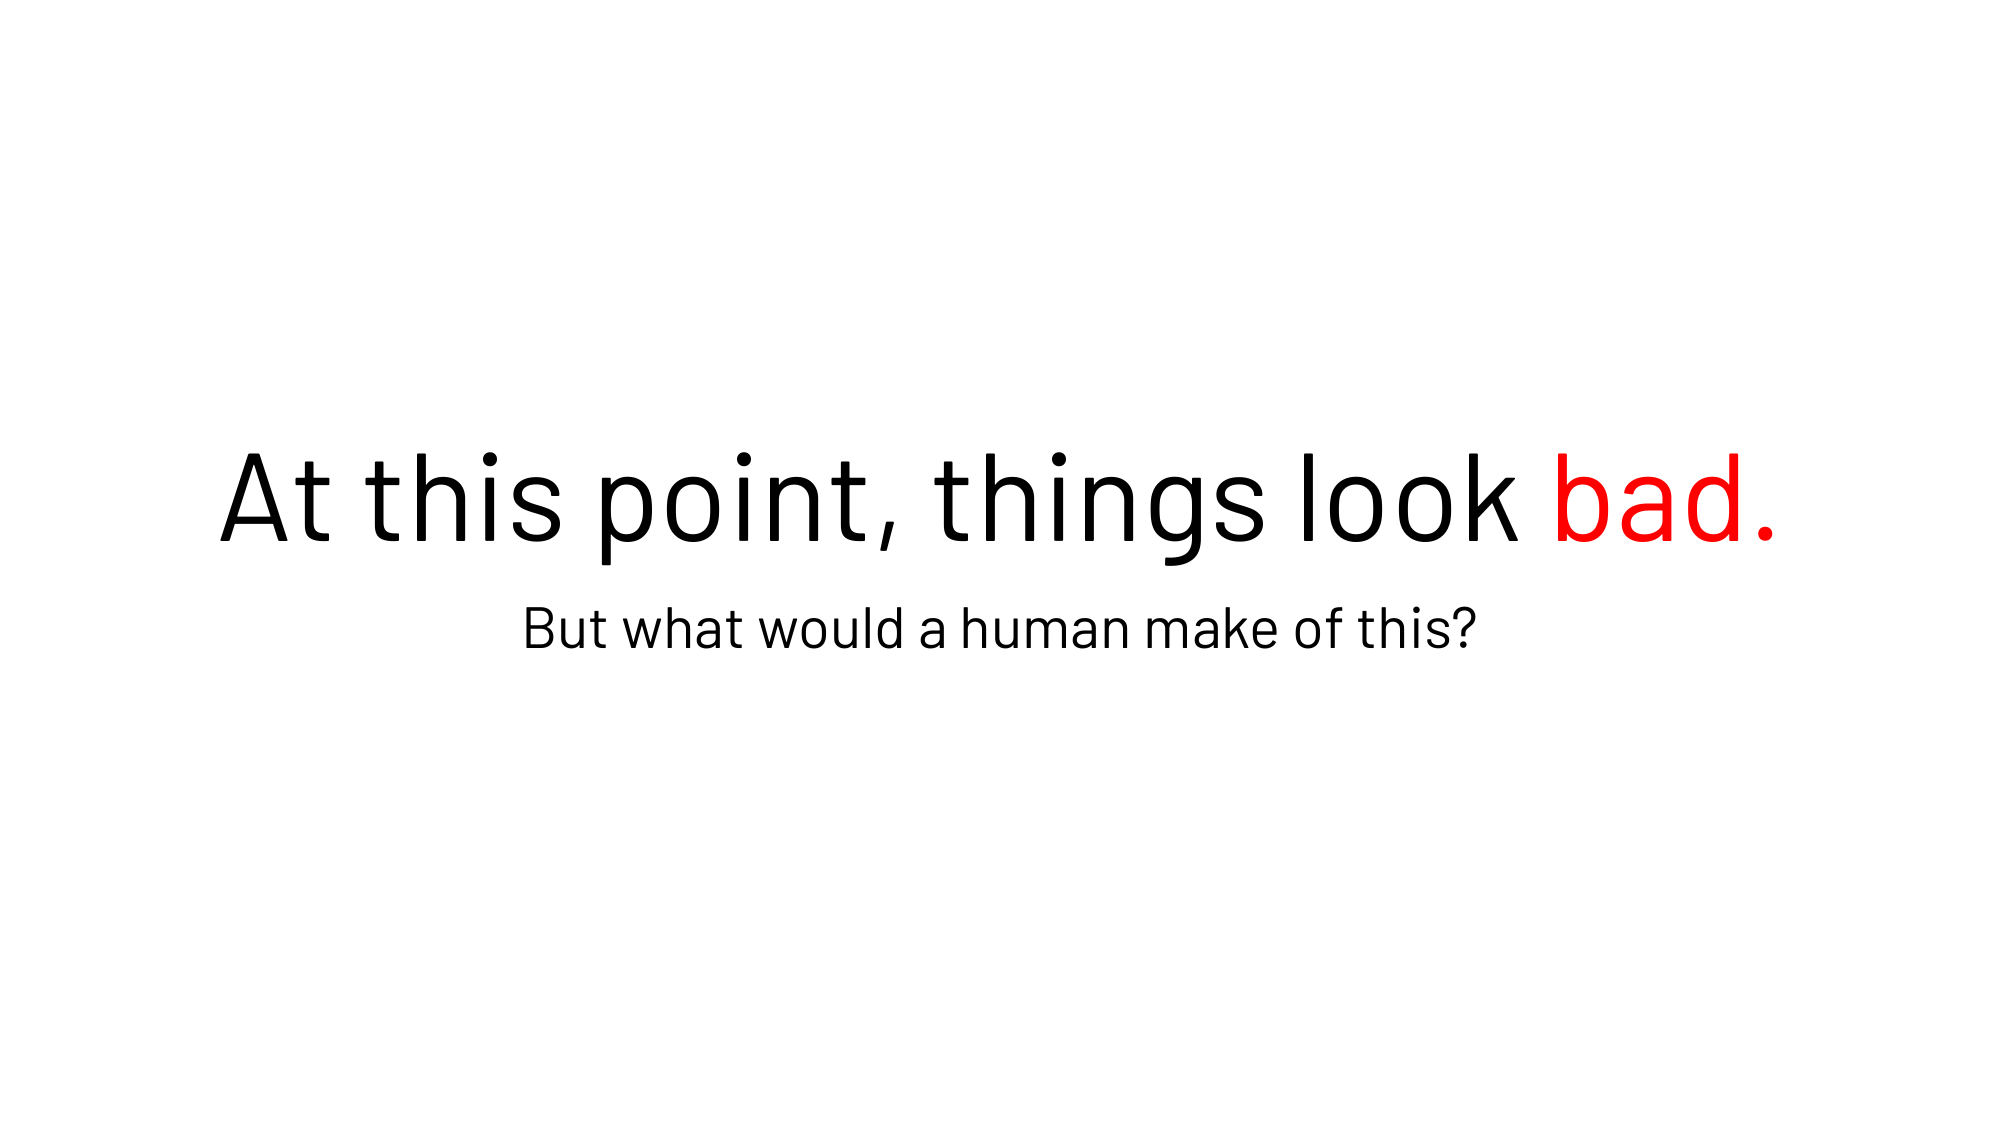

# At this point, things look bad.
But what would a human make of this?